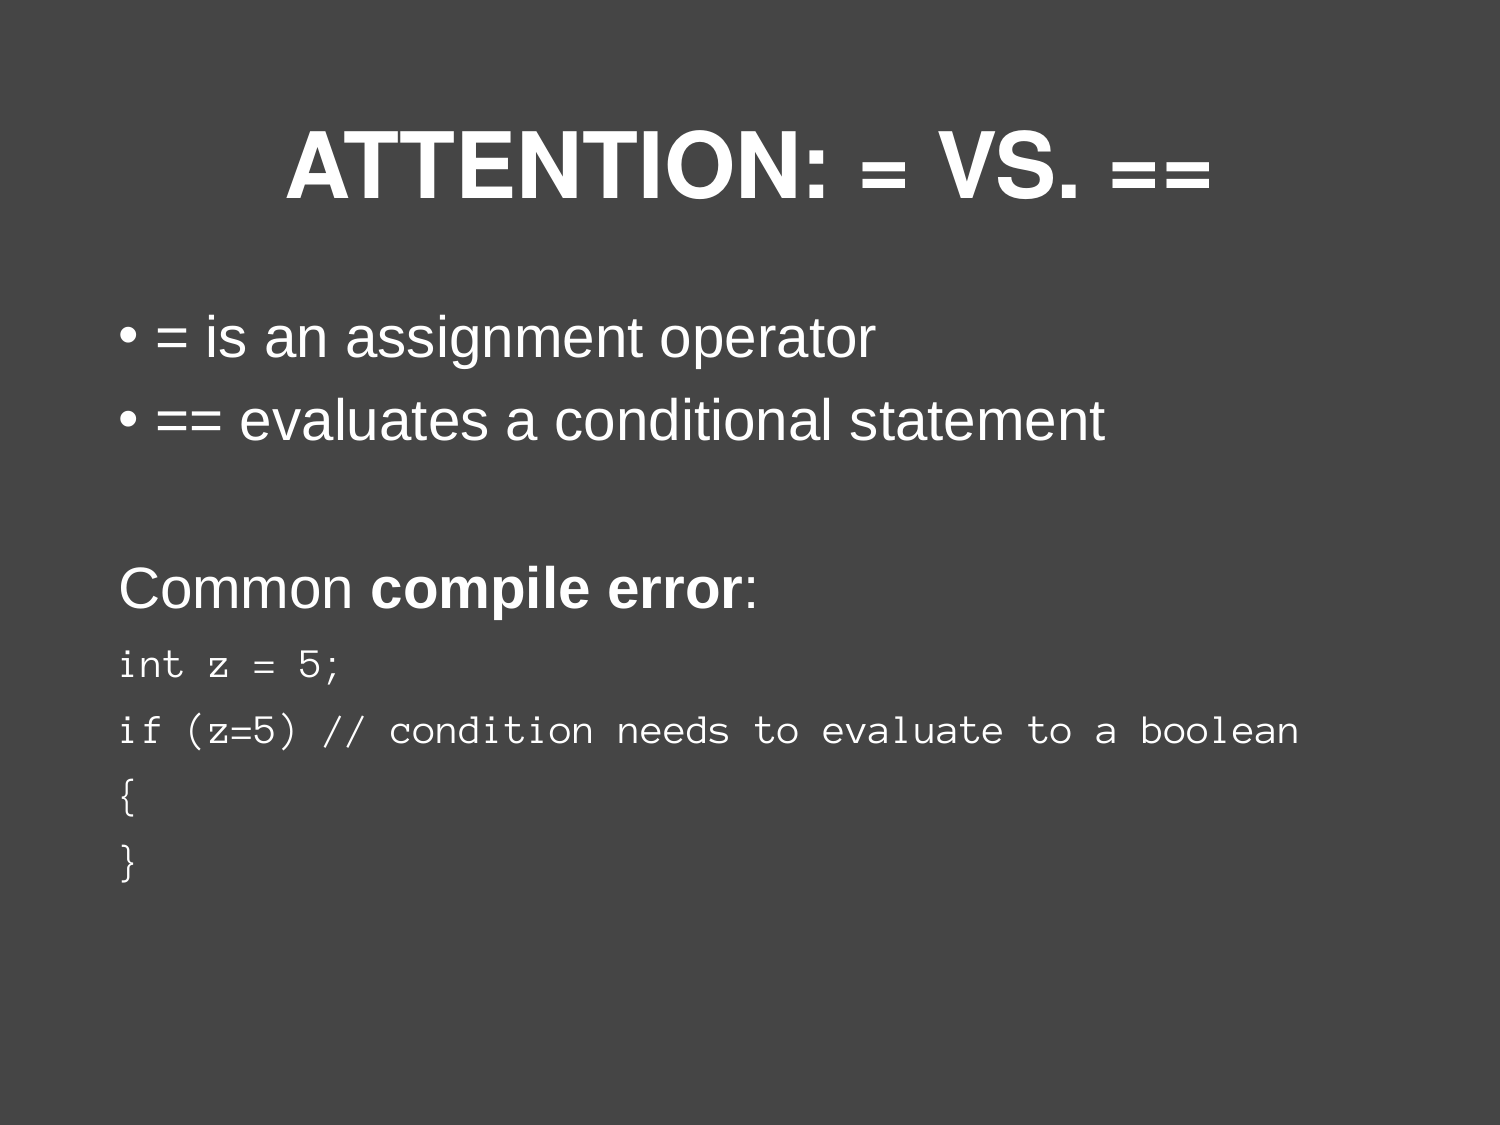

# Attention: = vs. ==
= is an assignment operator
== evaluates a conditional statement

Common compile error:
int z = 5;
if (z=5) // condition needs to evaluate to a boolean
{
}